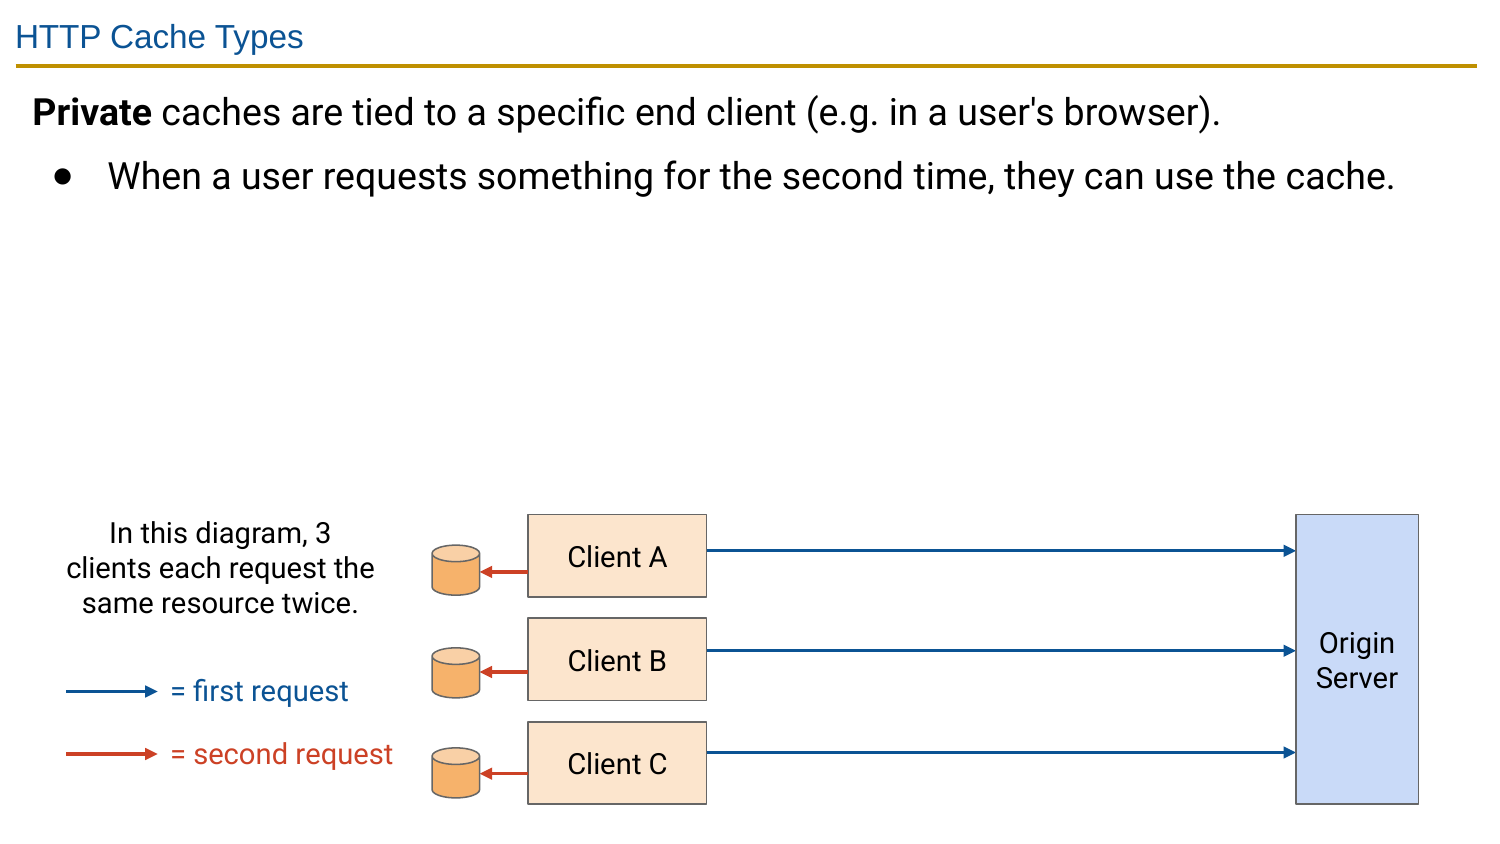

# HTTP Cache Types
Private caches are tied to a specific end client (e.g. in a user's browser).
When a user requests something for the second time, they can use the cache.
In this diagram, 3 clients each request the same resource twice.
Client A
Origin Server

Client B

= first request
Client C
= second request